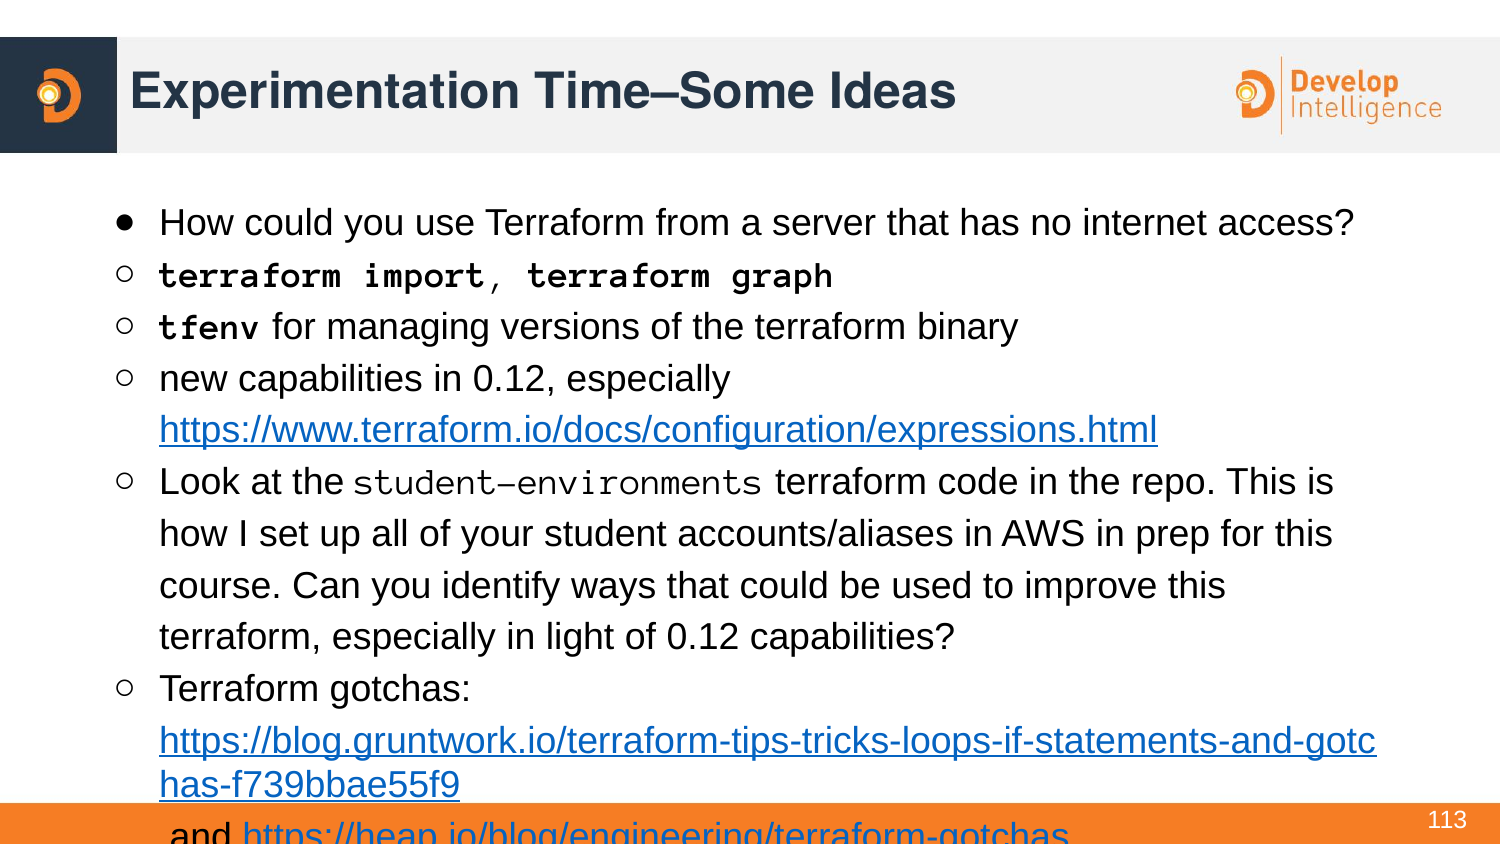

# Experimentation Time–Some Ideas
How could you use Terraform from a server that has no internet access?
terraform import, terraform graph
tfenv for managing versions of the terraform binary
new capabilities in 0.12, especially https://www.terraform.io/docs/configuration/expressions.html
Look at the student-environments terraform code in the repo. This is how I set up all of your student accounts/aliases in AWS in prep for this course. Can you identify ways that could be used to improve this terraform, especially in light of 0.12 capabilities?
Terraform gotchas: https://blog.gruntwork.io/terraform-tips-tricks-loops-if-statements-and-gotchas-f739bbae55f9 and https://heap.io/blog/engineering/terraform-gotchas

113